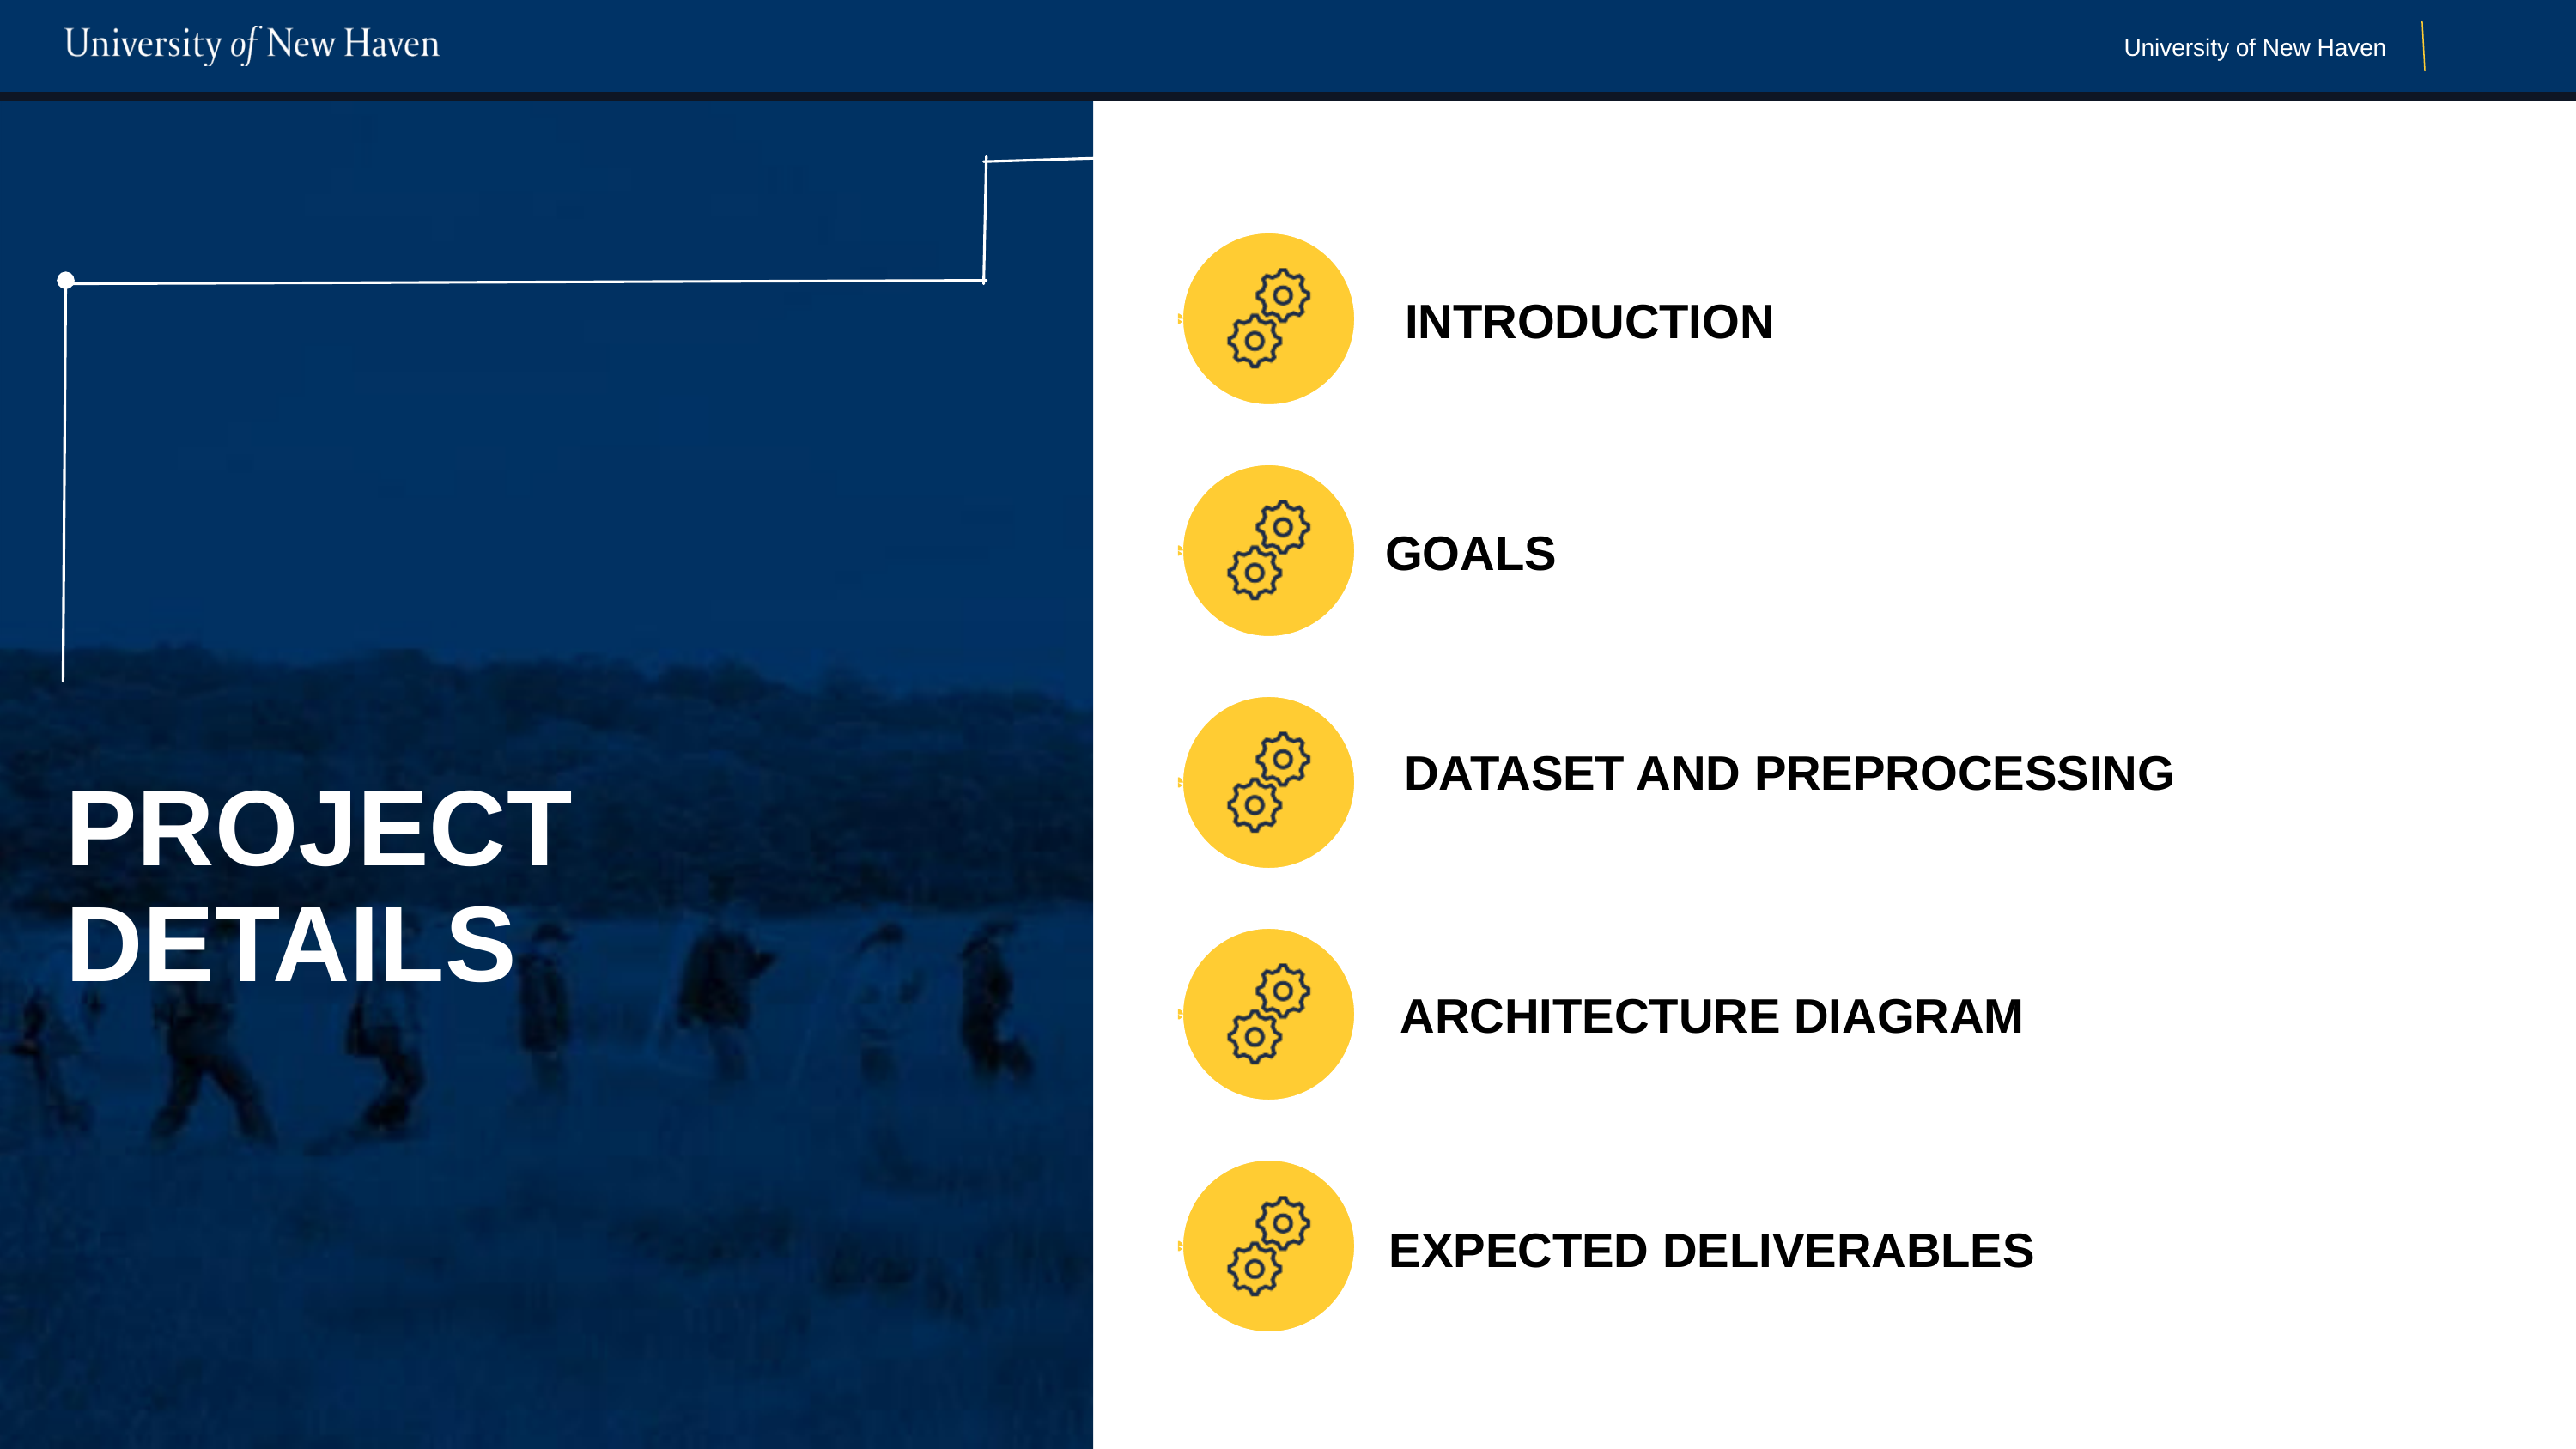

University of New Haven

INTRODUCTION

GOALS

PROJECT DETAILS
DATASET AND PREPROCESSING

ARCHITECTURE DIAGRAM

EXPECTED DELIVERABLES